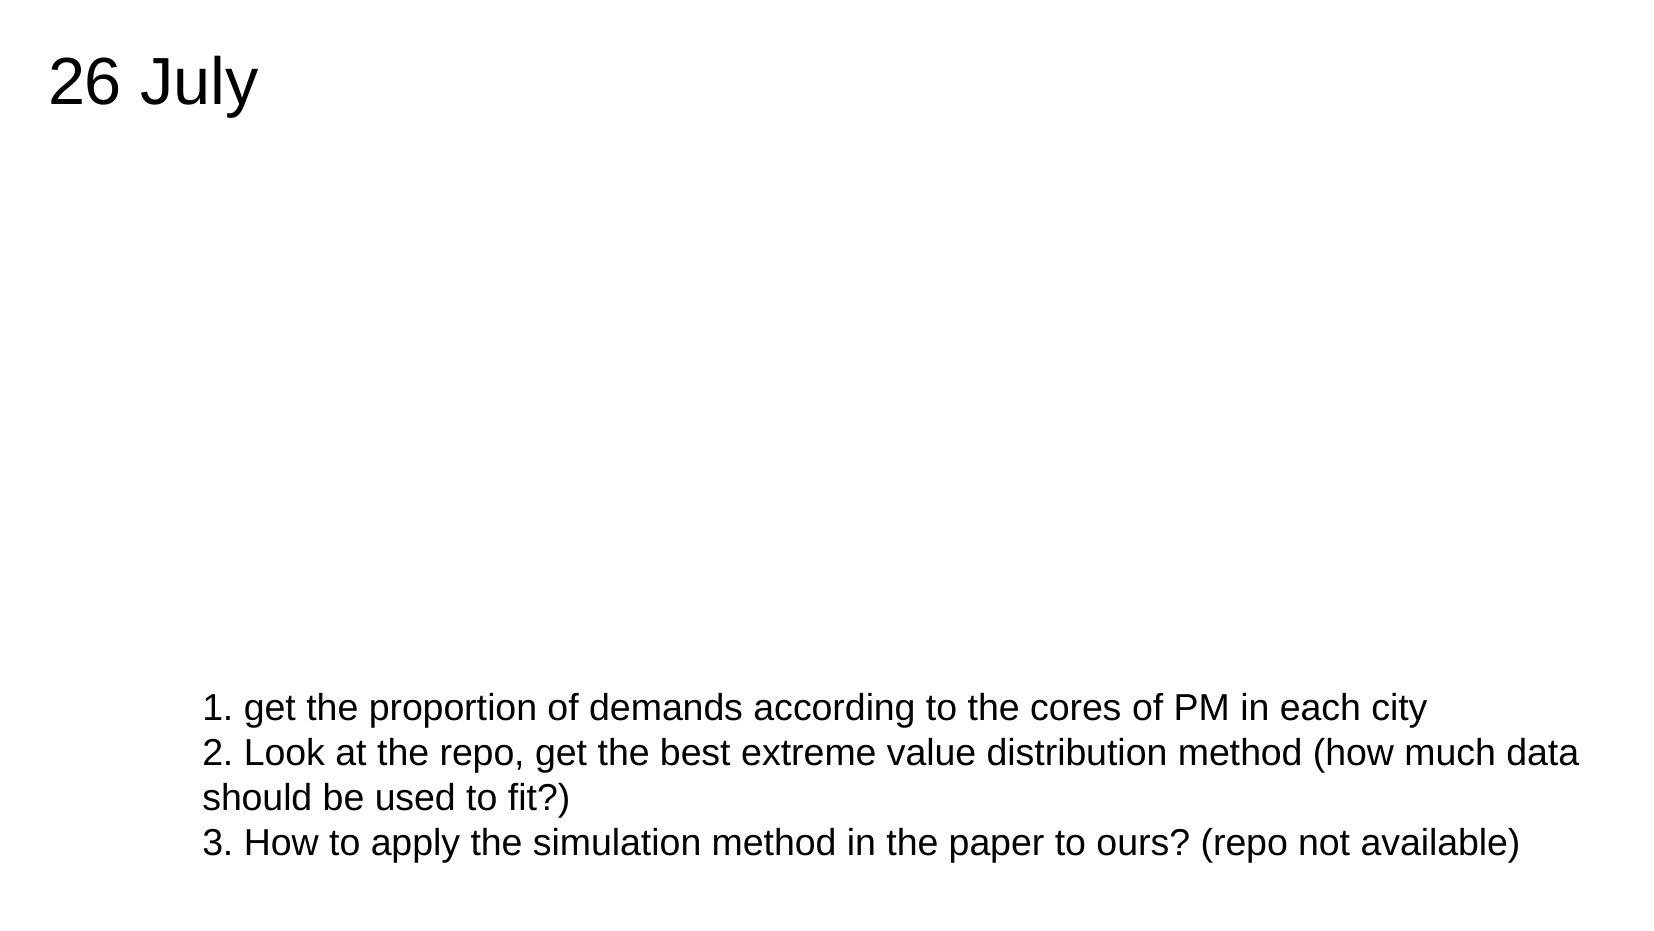

# 26 July
1. get the proportion of demands according to the cores of PM in each city
2. Look at the repo, get the best extreme value distribution method (how much data
should be used to fit?)
3. How to apply the simulation method in the paper to ours? (repo not available)